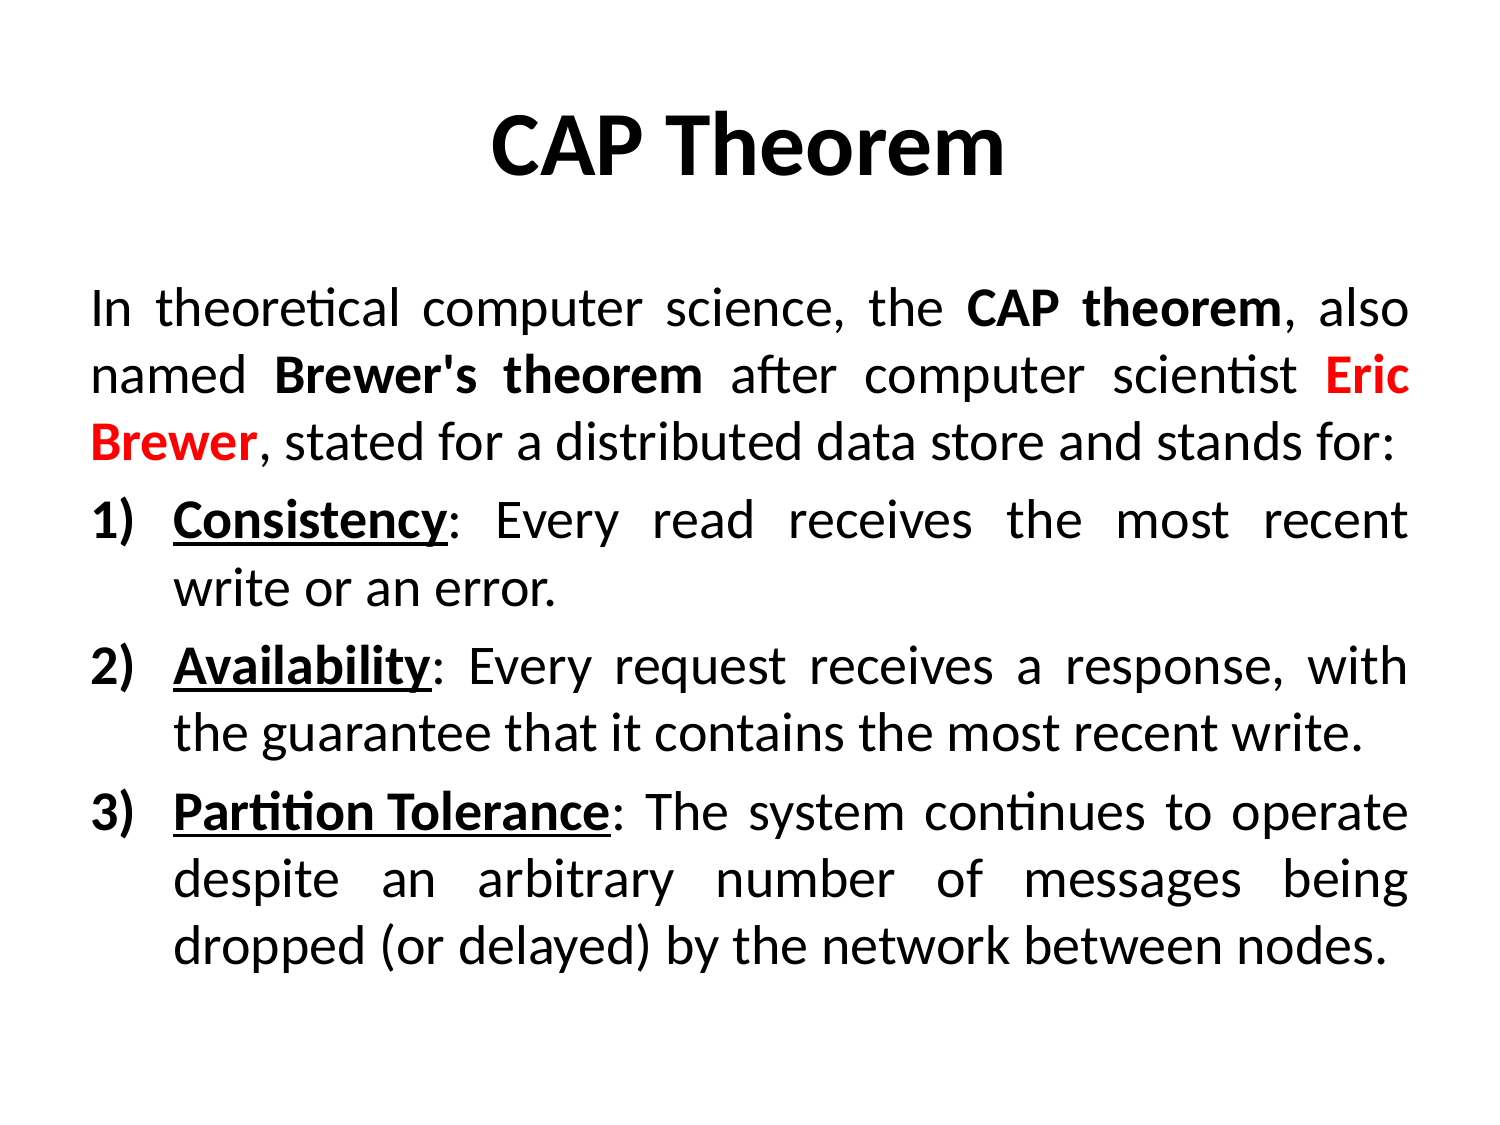

# CAP Theorem
In theoretical computer science, the CAP theorem, also named Brewer's theorem after computer scientist Eric Brewer, stated for a distributed data store and stands for:
Consistency: Every read receives the most recent write or an error.
Availability: Every request receives a response, with the guarantee that it contains the most recent write.
Partition Tolerance: The system continues to operate despite an arbitrary number of messages being dropped (or delayed) by the network between nodes.